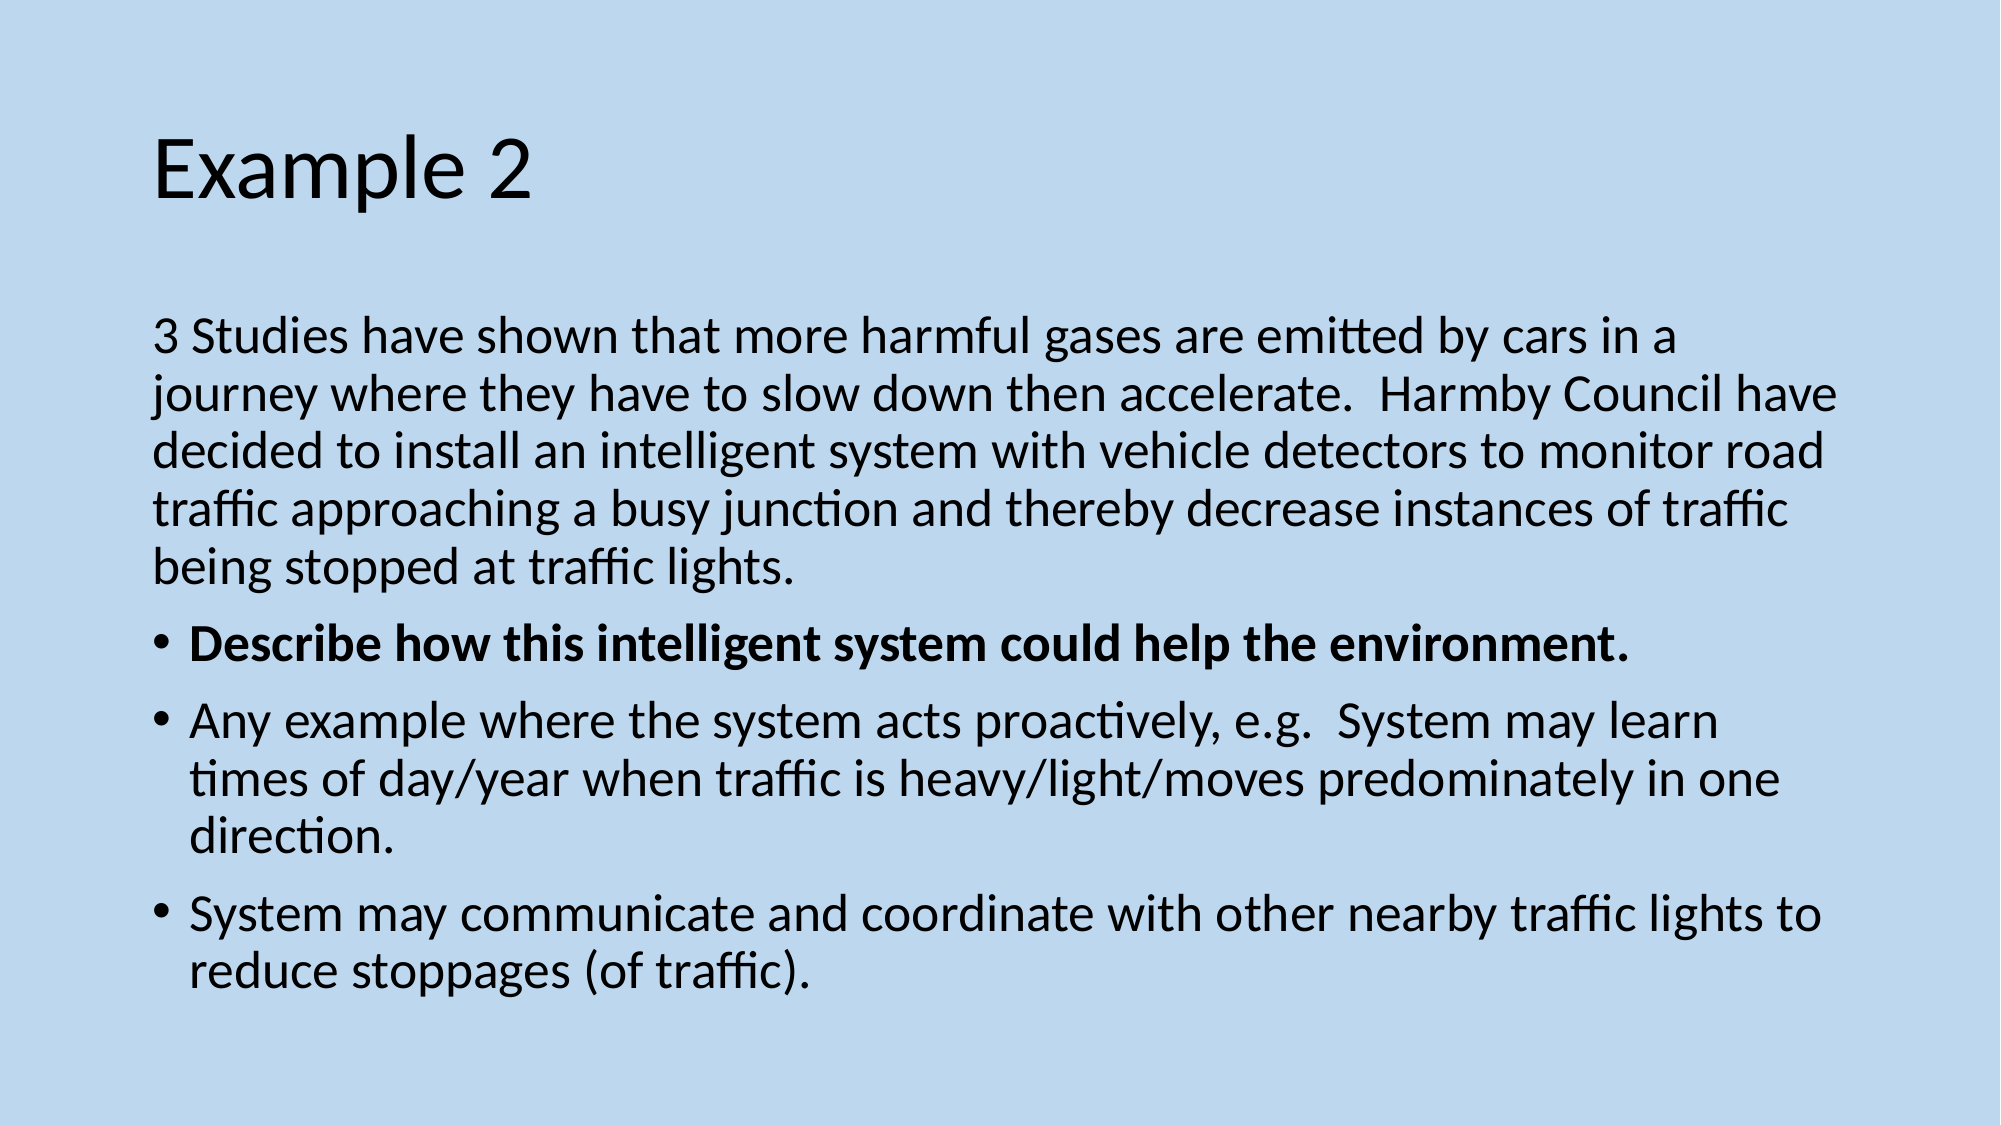

# Example 2
3 Studies have shown that more harmful gases are emitted by cars in a journey where they have to slow down then accelerate.  Harmby Council have decided to install an intelligent system with vehicle detectors to monitor road traffic approaching a busy junction and thereby decrease instances of traffic being stopped at traffic lights.
Describe how this intelligent system could help the environment.
Any example where the system acts proactively, e.g.  System may learn times of day/year when traffic is heavy/light/moves predominately in one direction.
System may communicate and coordinate with other nearby traffic lights to reduce stoppages (of traffic).